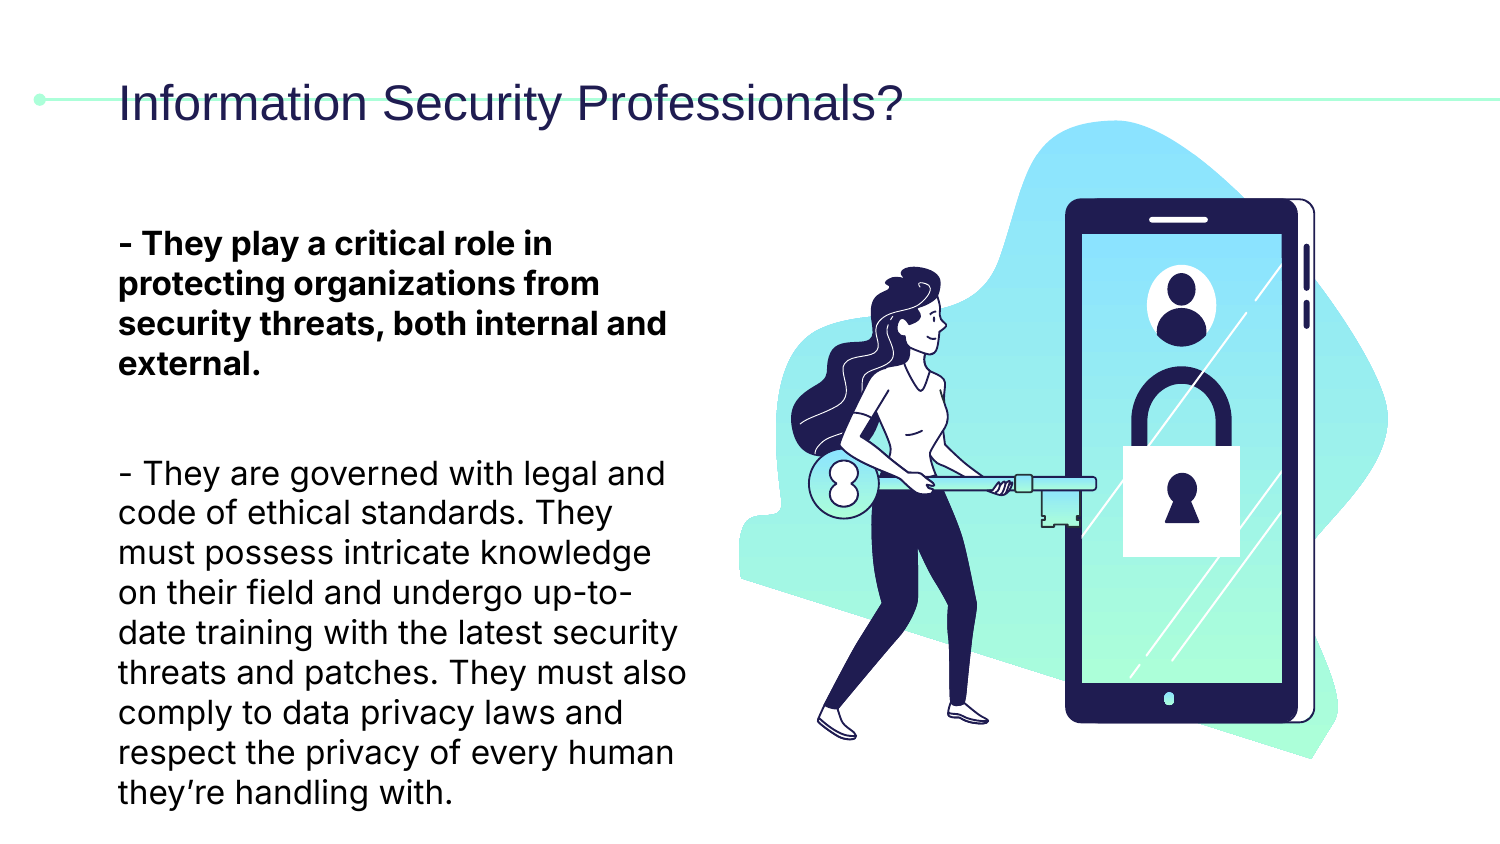

# Information Security Professionals?

- They play a critical role in protecting organizations from security threats, both internal and external.

- They are governed with legal and code of ethical standards. They must possess intricate knowledge on their field and undergo up-to-date training with the latest security threats and patches. They must also comply to data privacy laws and respect the privacy of every human they’re handling with.